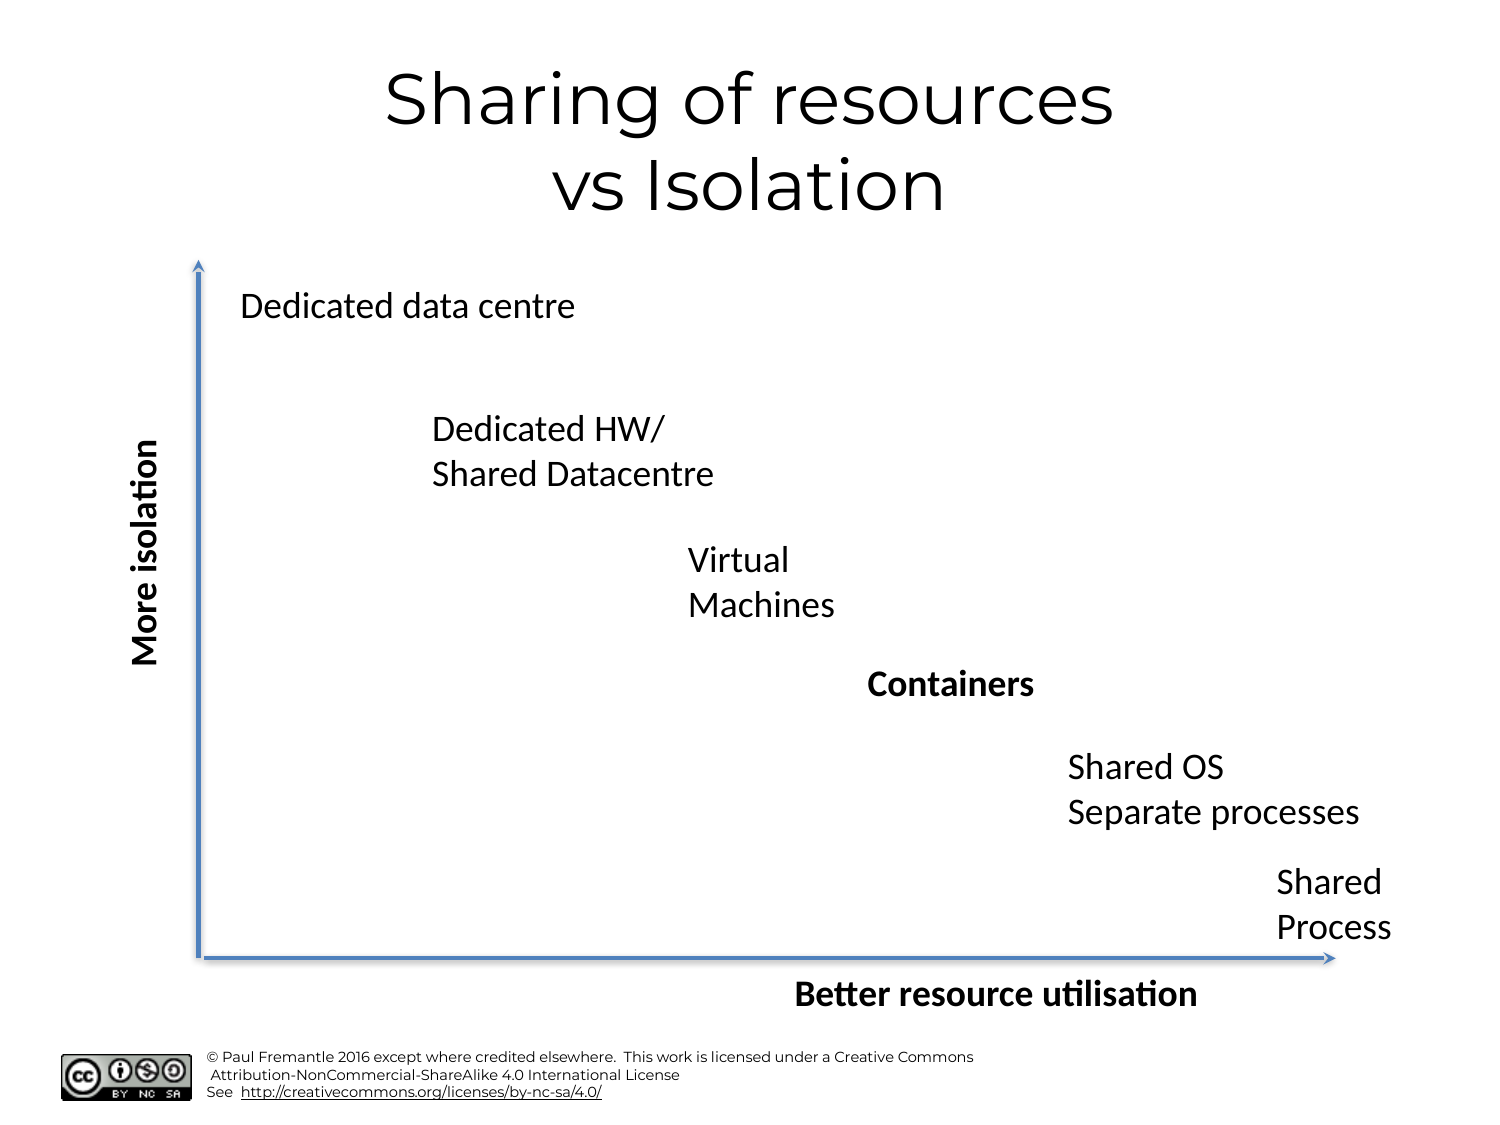

# Sharing of resources vs Isolation
Dedicated data centre
Dedicated HW/
Shared Datacentre
More isolation
Virtual
Machines
Containers
Shared OS
Separate processes
Shared
Process
Better resource utilisation